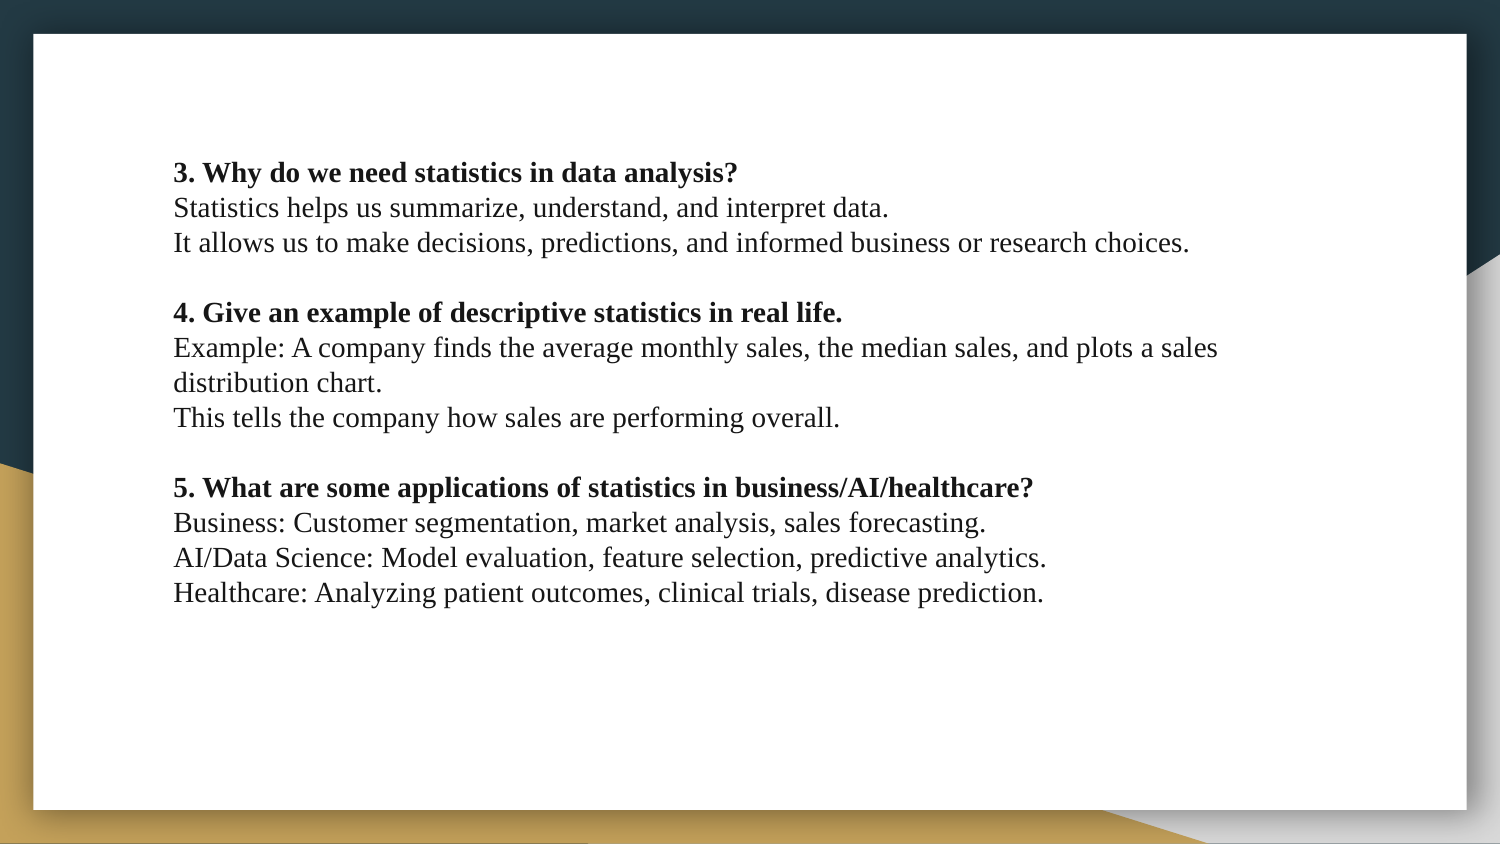

# 3. Why do we need statistics in data analysis? Statistics helps us summarize, understand, and interpret data. It allows us to make decisions, predictions, and informed business or research choices. 4. Give an example of descriptive statistics in real life. Example: A company finds the average monthly sales, the median sales, and plots a sales distribution chart. This tells the company how sales are performing overall. 5. What are some applications of statistics in business/AI/healthcare? Business: Customer segmentation, market analysis, sales forecasting. AI/Data Science: Model evaluation, feature selection, predictive analytics. Healthcare: Analyzing patient outcomes, clinical trials, disease prediction.